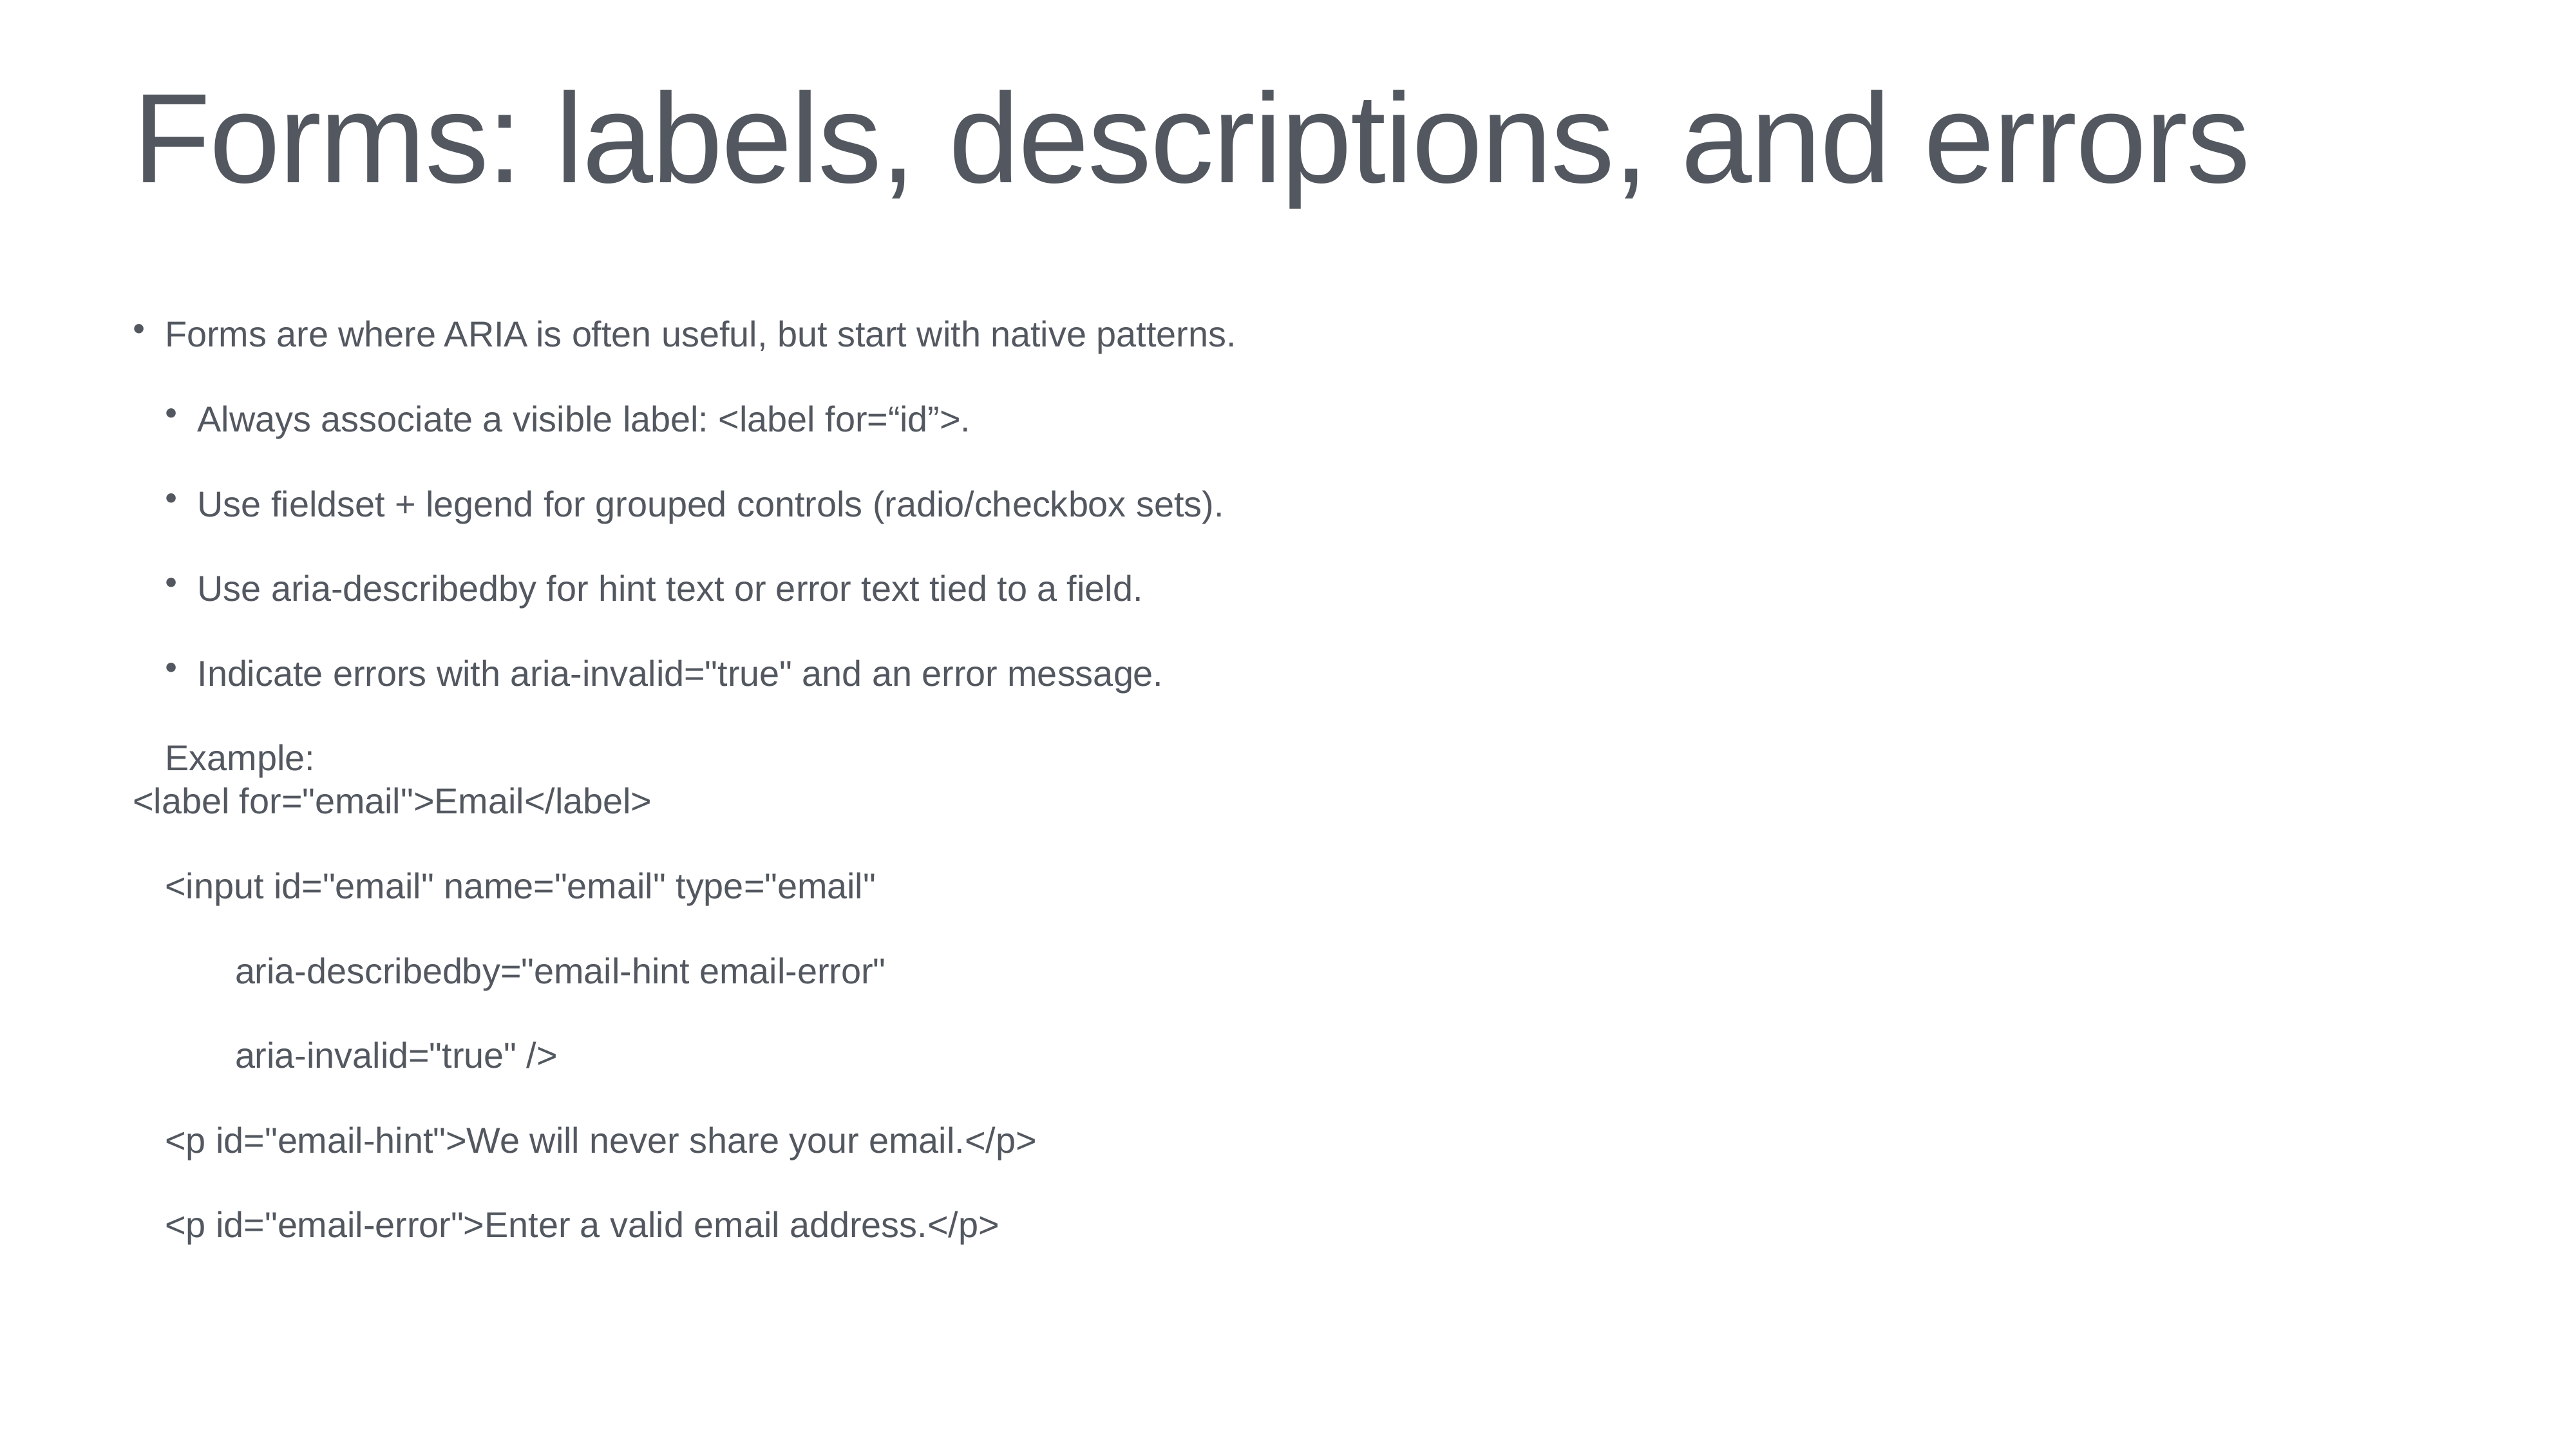

# Forms: labels, descriptions, and errors
Forms are where ARIA is often useful, but start with native patterns.
Always associate a visible label: <label for=“id”>.
Use fieldset + legend for grouped controls (radio/checkbox sets).
Use aria-describedby for hint text or error text tied to a field.
Indicate errors with aria-invalid="true" and an error message.
Example:
<label for="email">Email</label>
<input id="email" name="email" type="email"
       aria-describedby="email-hint email-error"
       aria-invalid="true" />
<p id="email-hint">We will never share your email.</p>
<p id="email-error">Enter a valid email address.</p>